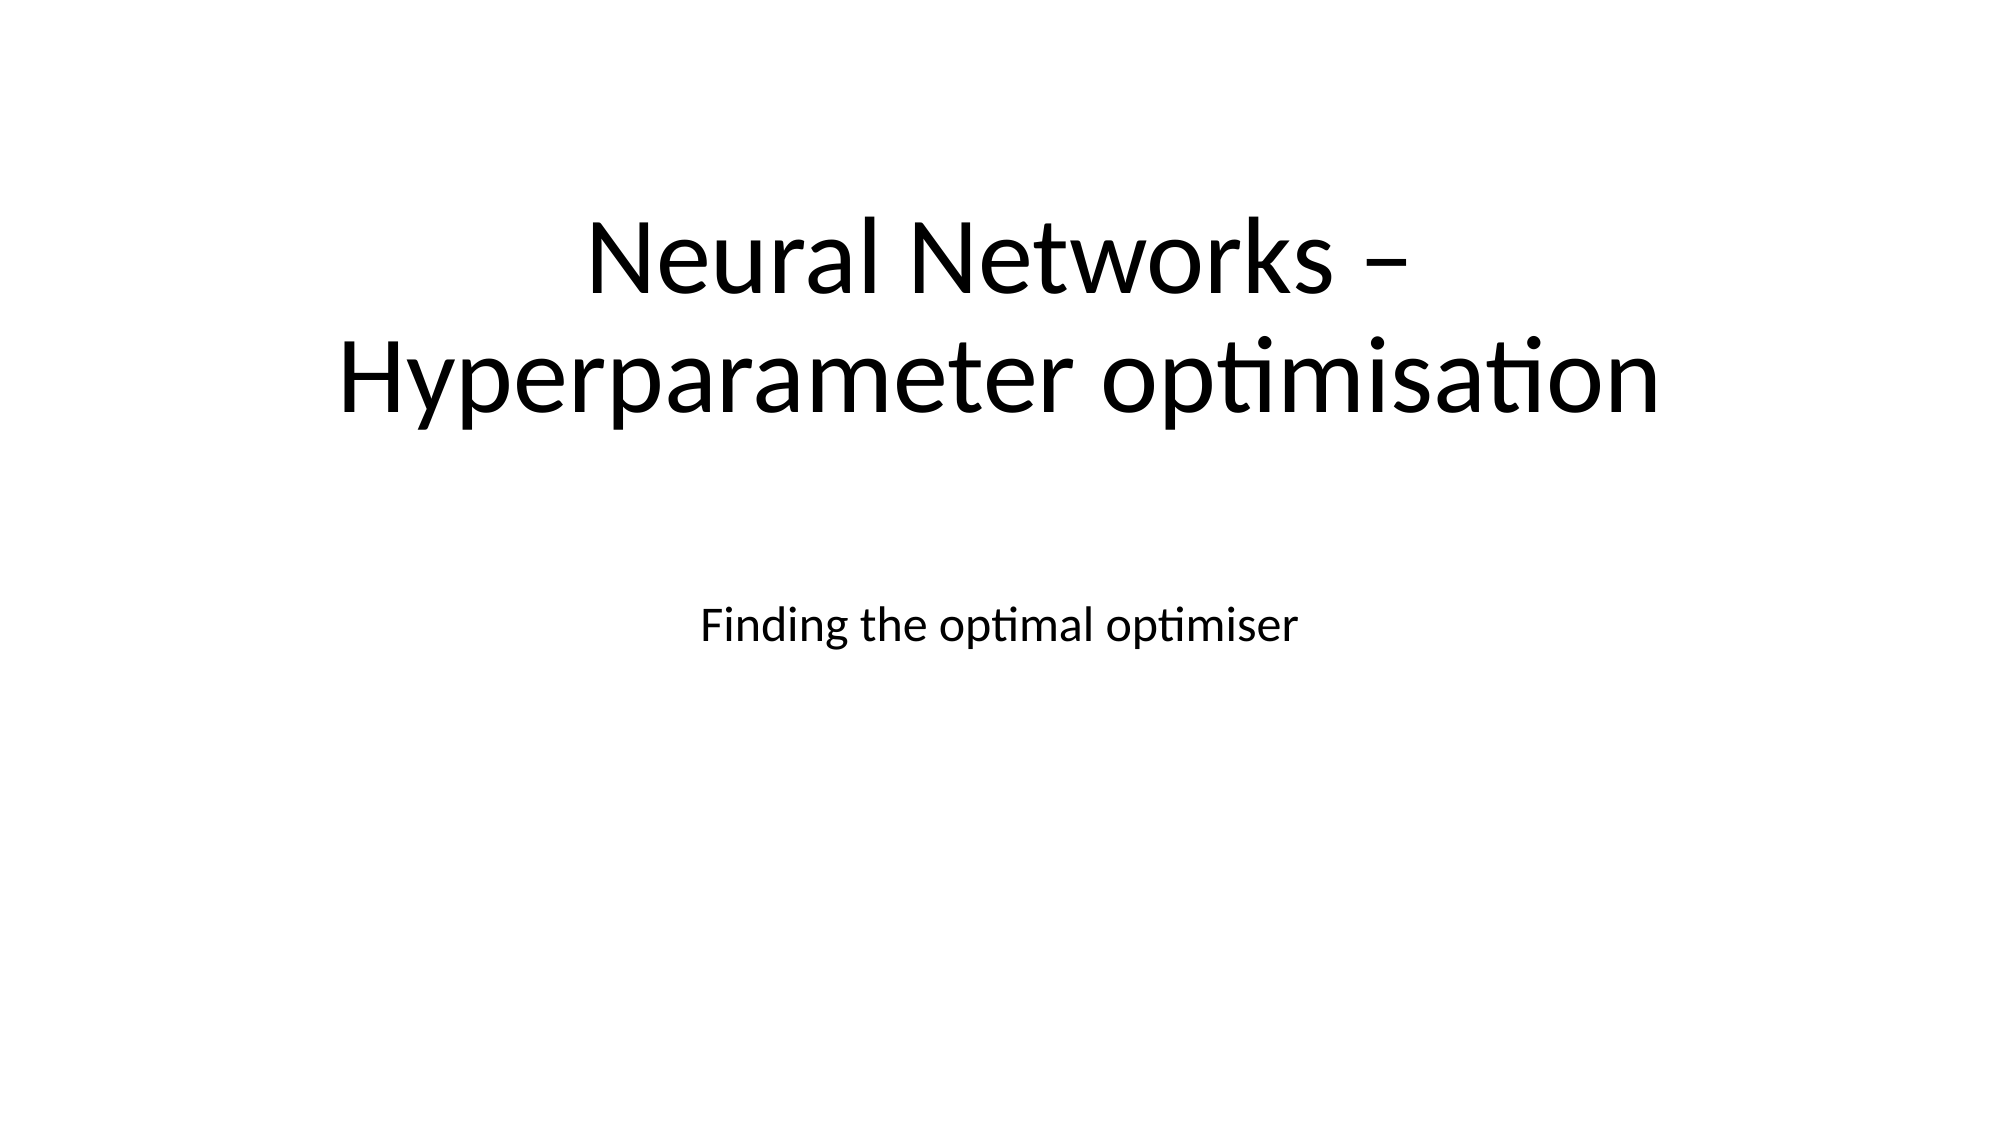

# Neural Networks – Hyperparameter optimisation
Finding the optimal optimiser